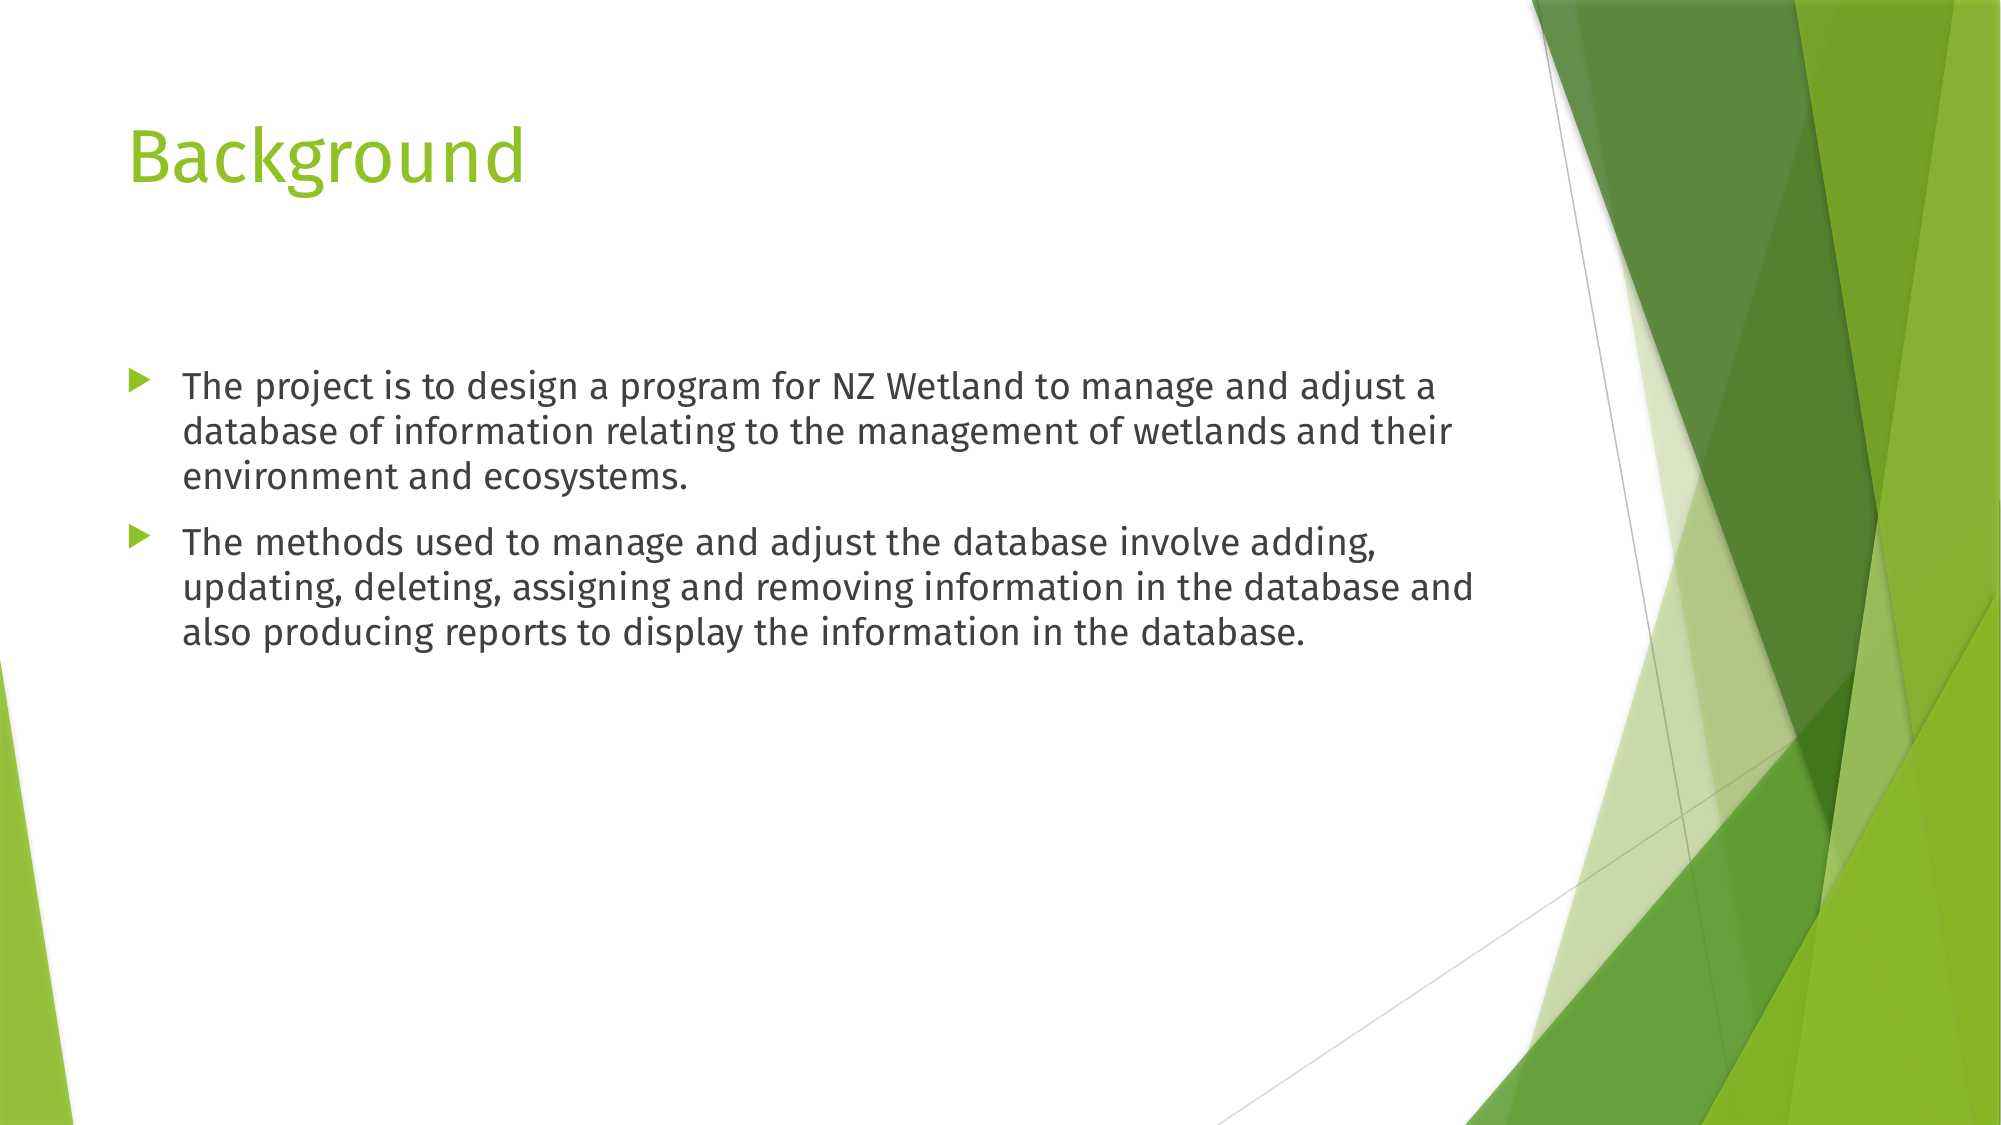

# Background
The project is to design a program for NZ Wetland to manage and adjust a database of information relating to the management of wetlands and their environment and ecosystems.
The methods used to manage and adjust the database involve adding, updating, deleting, assigning and removing information in the database and also producing reports to display the information in the database.